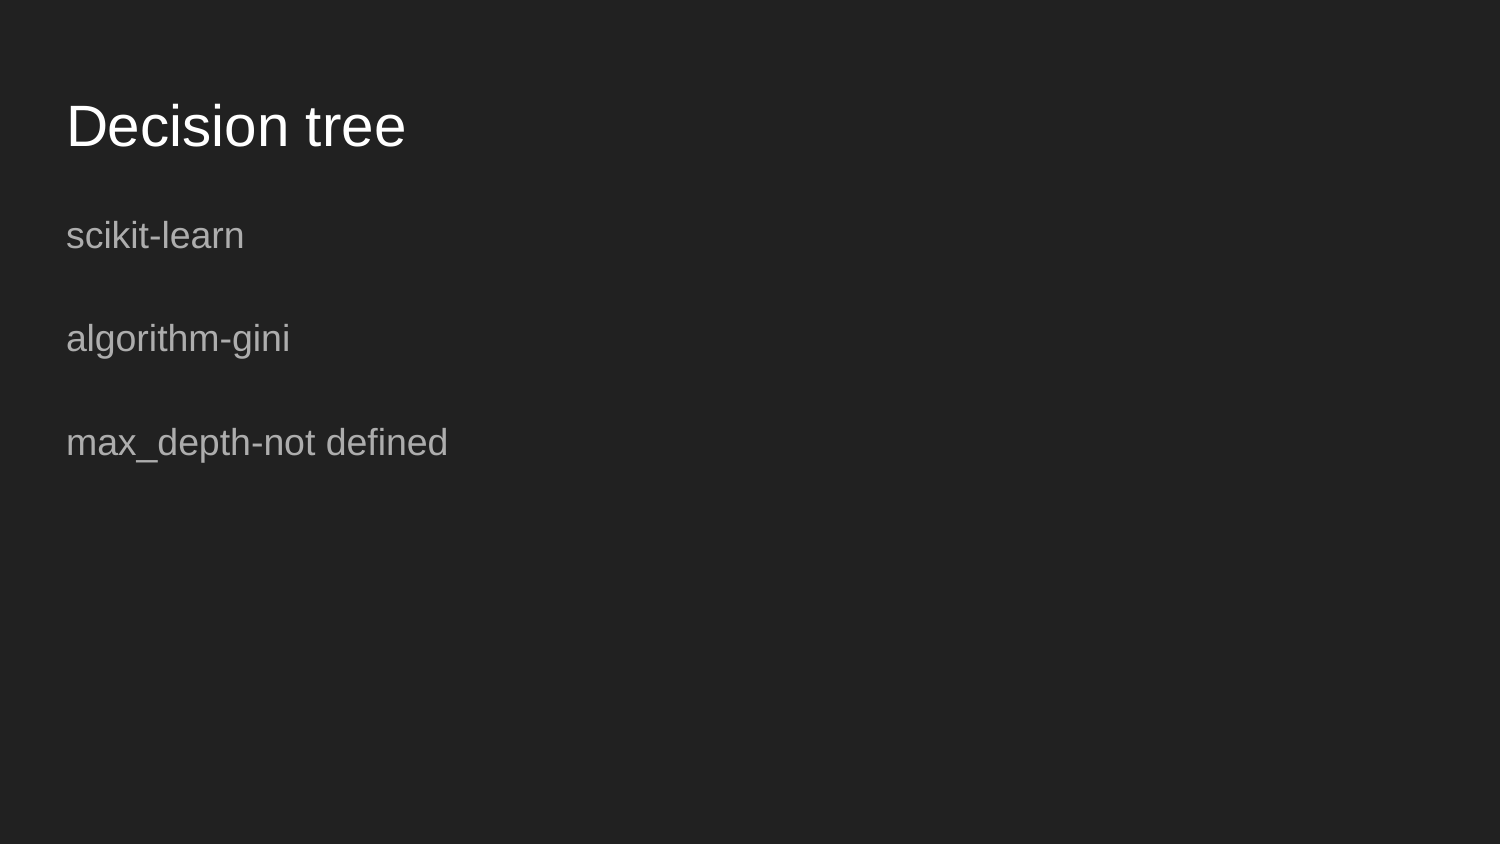

# Decision tree
scikit-learn

algorithm-gini

max_depth-not defined